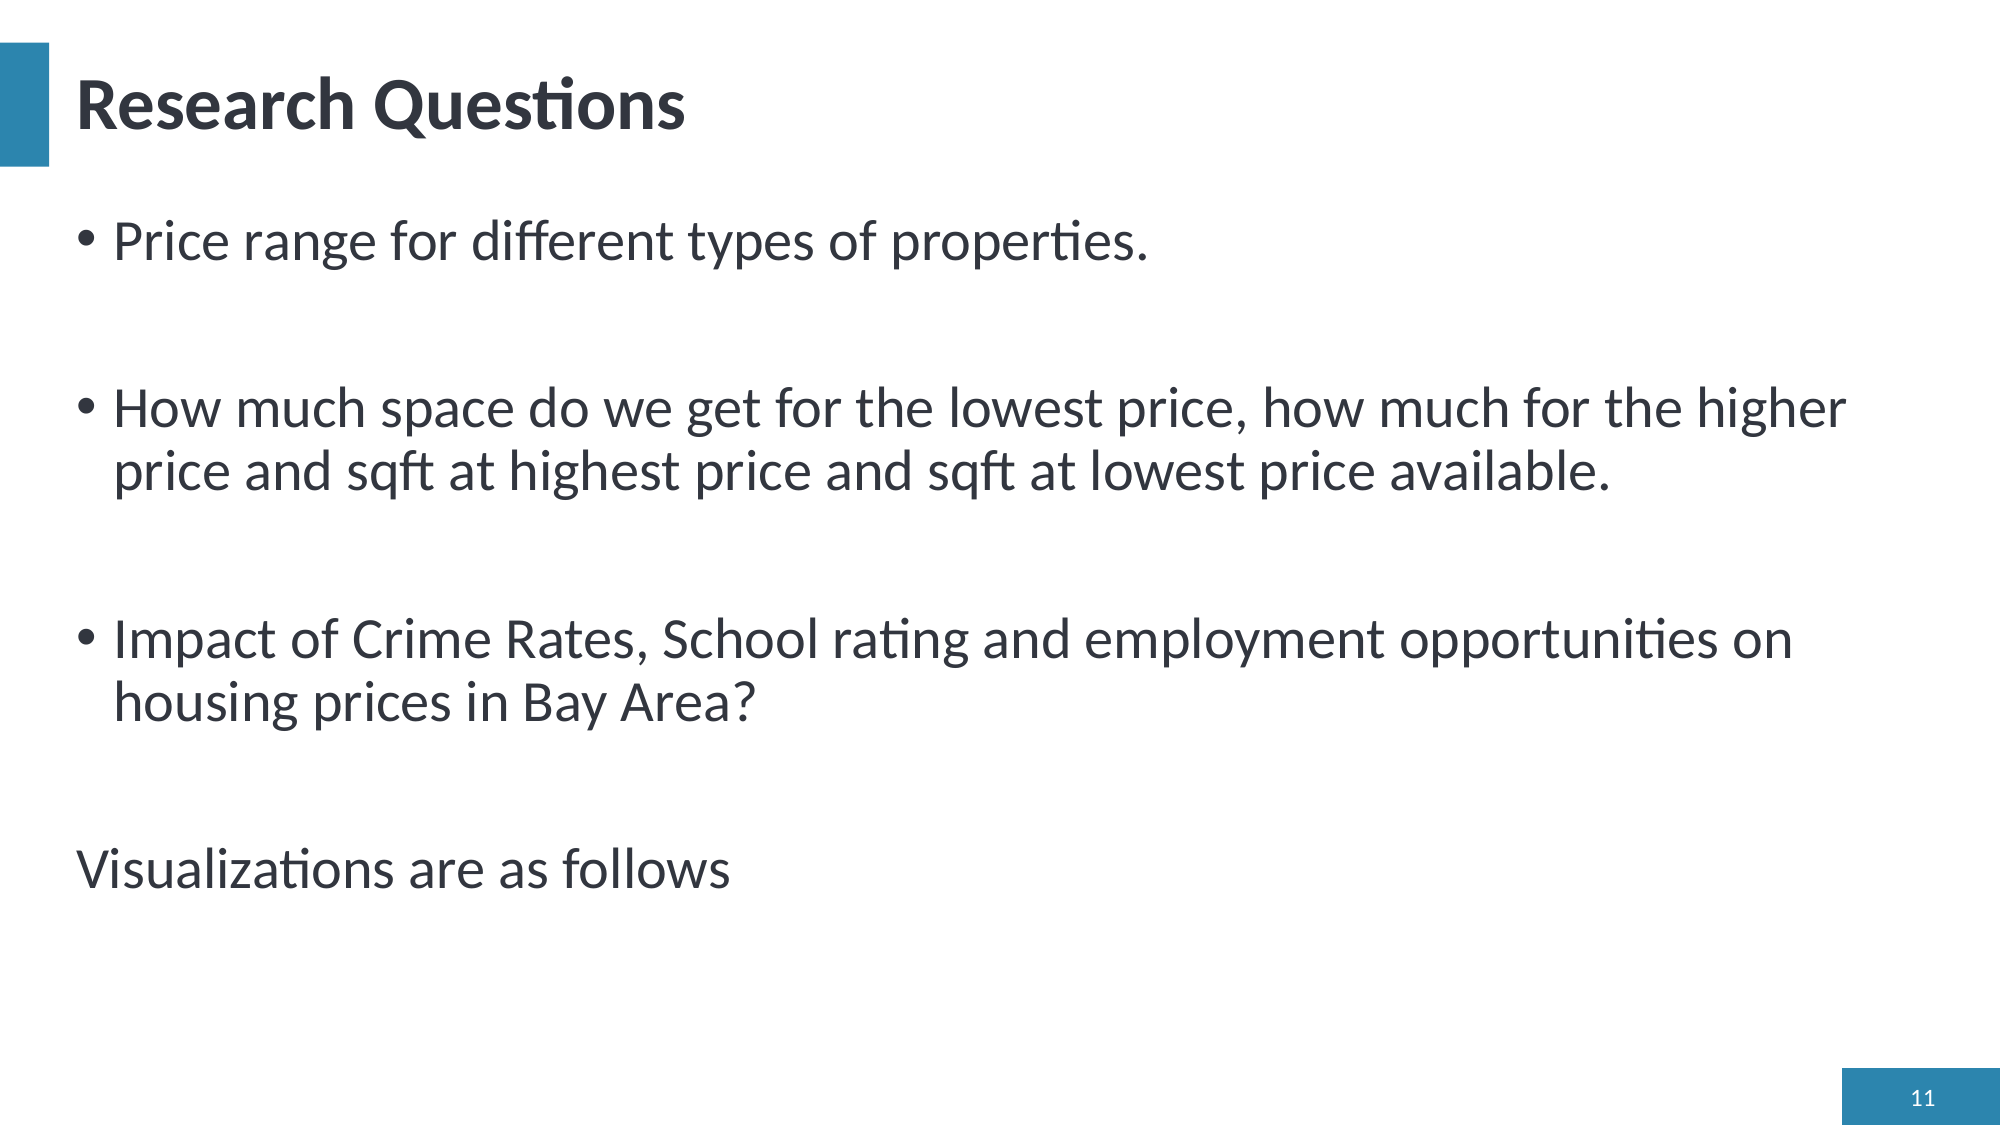

# Research Questions
Price range for different types of properties.

How much space do we get for the lowest price, how much for the higher price and sqft at highest price and sqft at lowest price available.

Impact of Crime Rates, School rating and employment opportunities on housing prices in Bay Area?

Visualizations are as follows
11